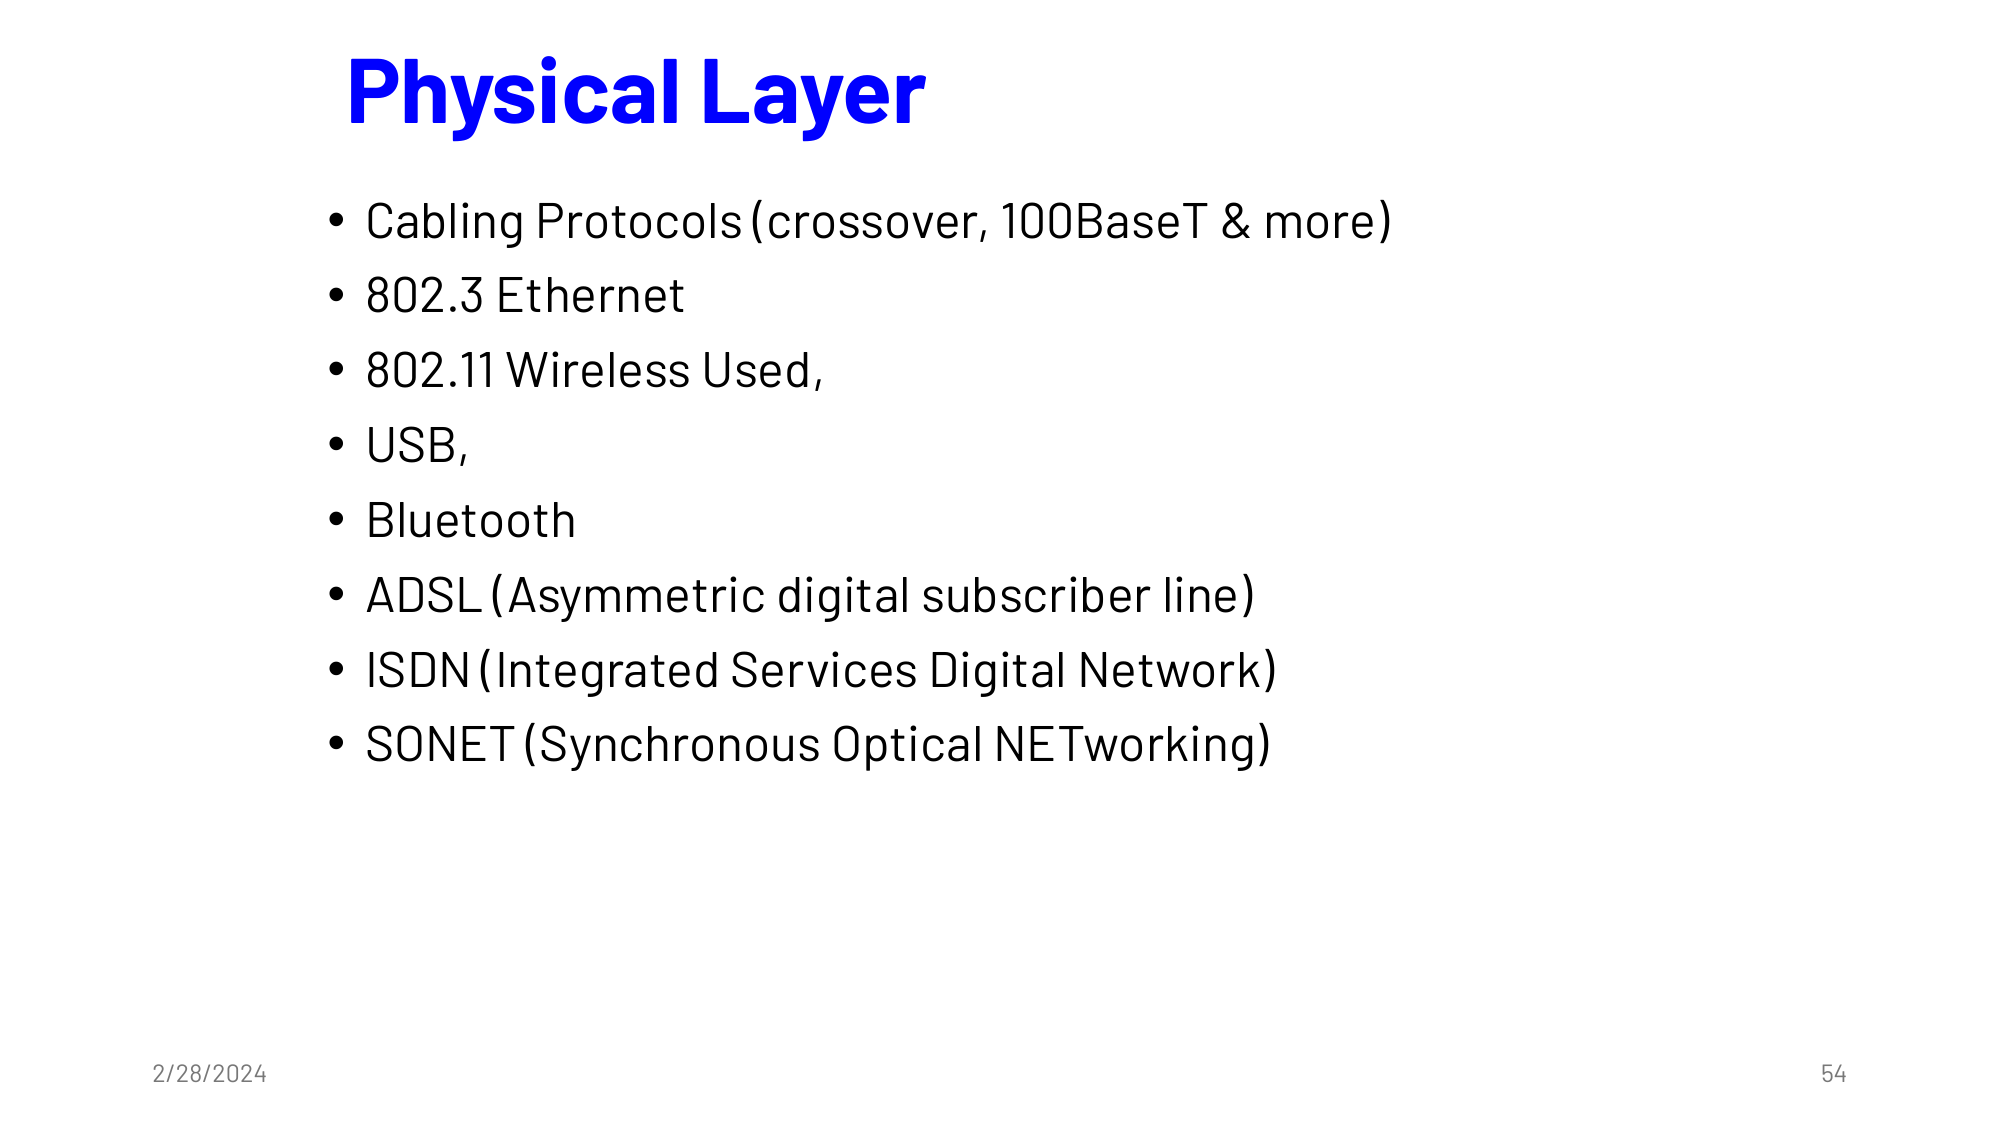

# Physical Layer
Cabling Protocols (crossover, 100BaseT & more)
802.3 Ethernet
802.11 Wireless Used,
USB,
Bluetooth
ADSL (Asymmetric digital subscriber line)
ISDN (Integrated Services Digital Network)
SONET (Synchronous Optical NETworking)
2/28/2024
54